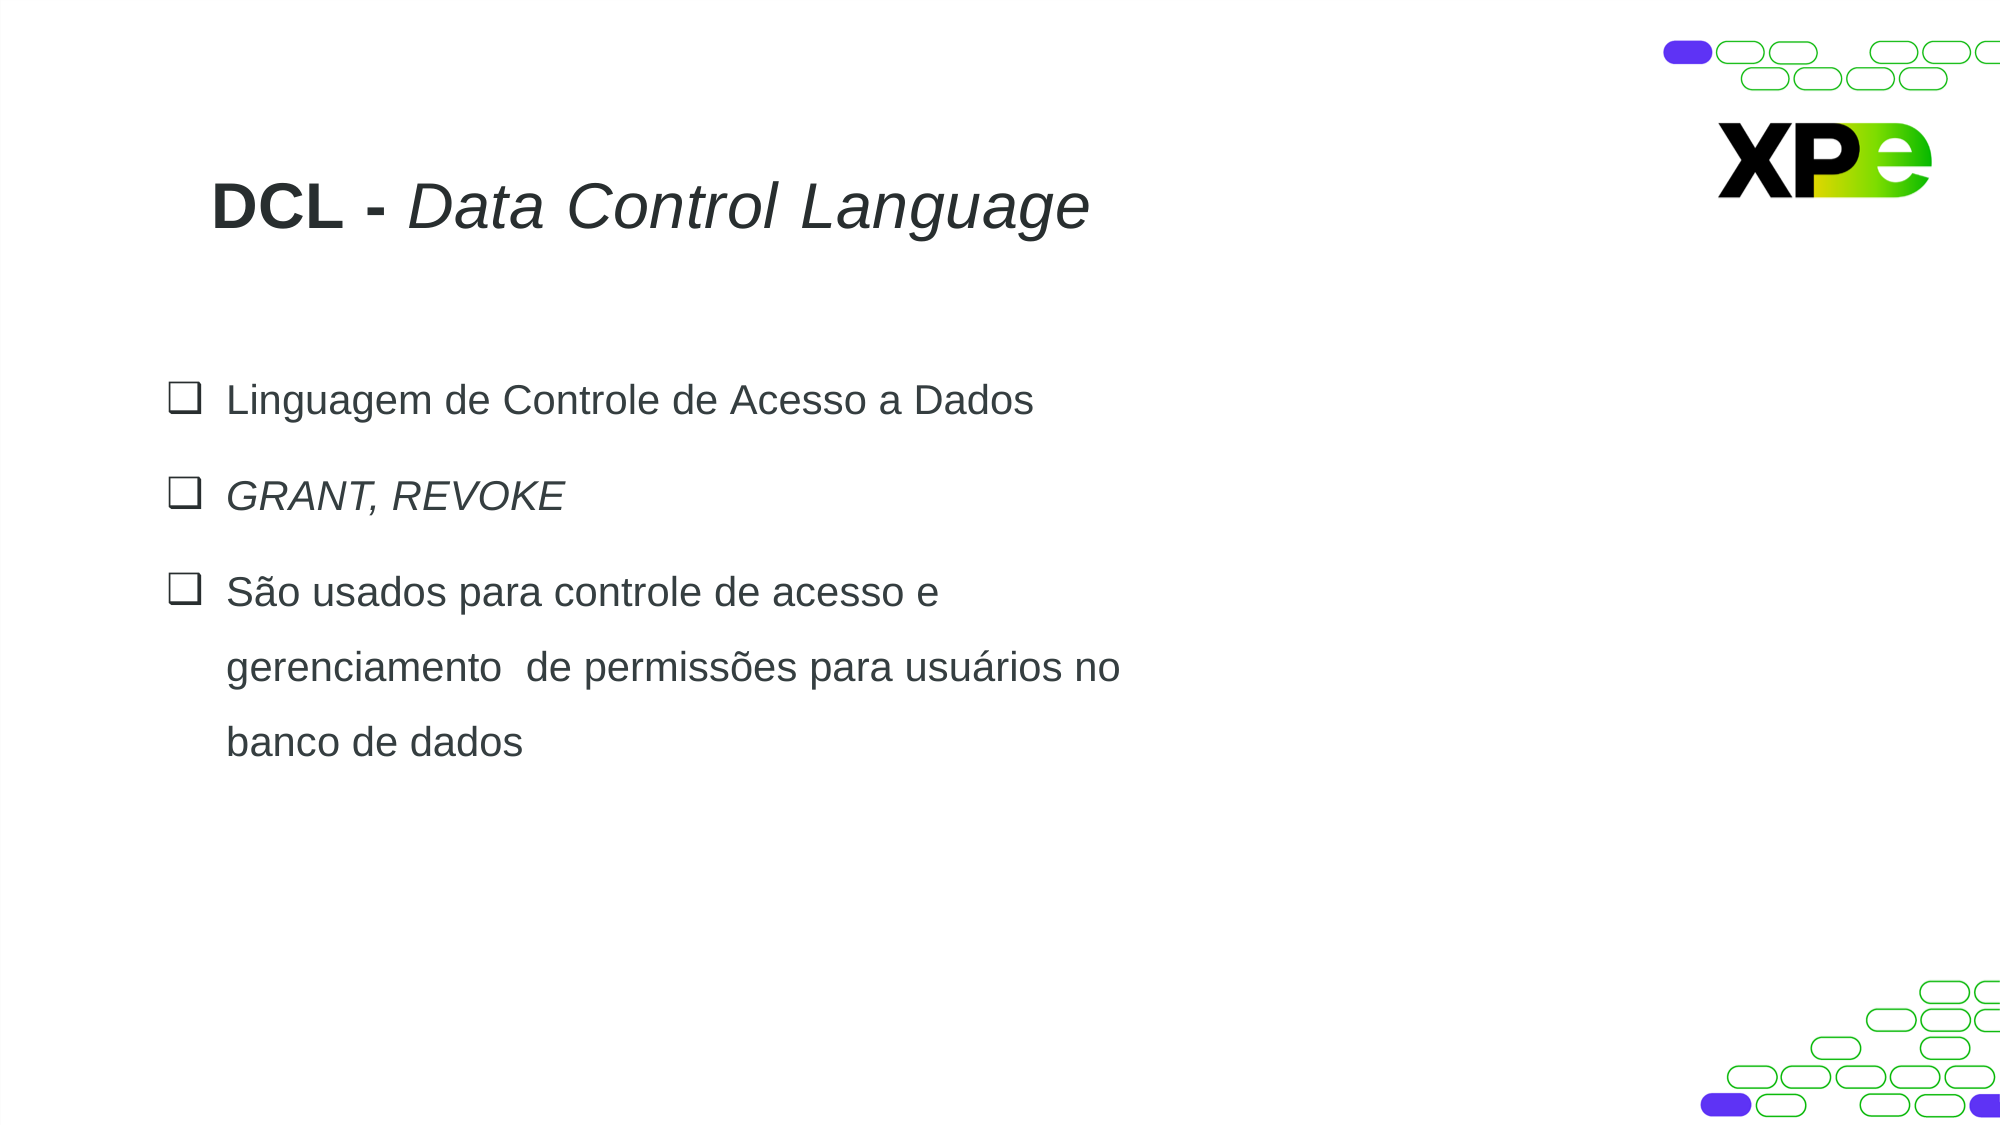

# DCL - Data Control Language
Linguagem de Controle de Acesso a Dados
GRANT, REVOKE
São usados para controle de acesso e gerenciamento  de permissões para usuários no banco de dados